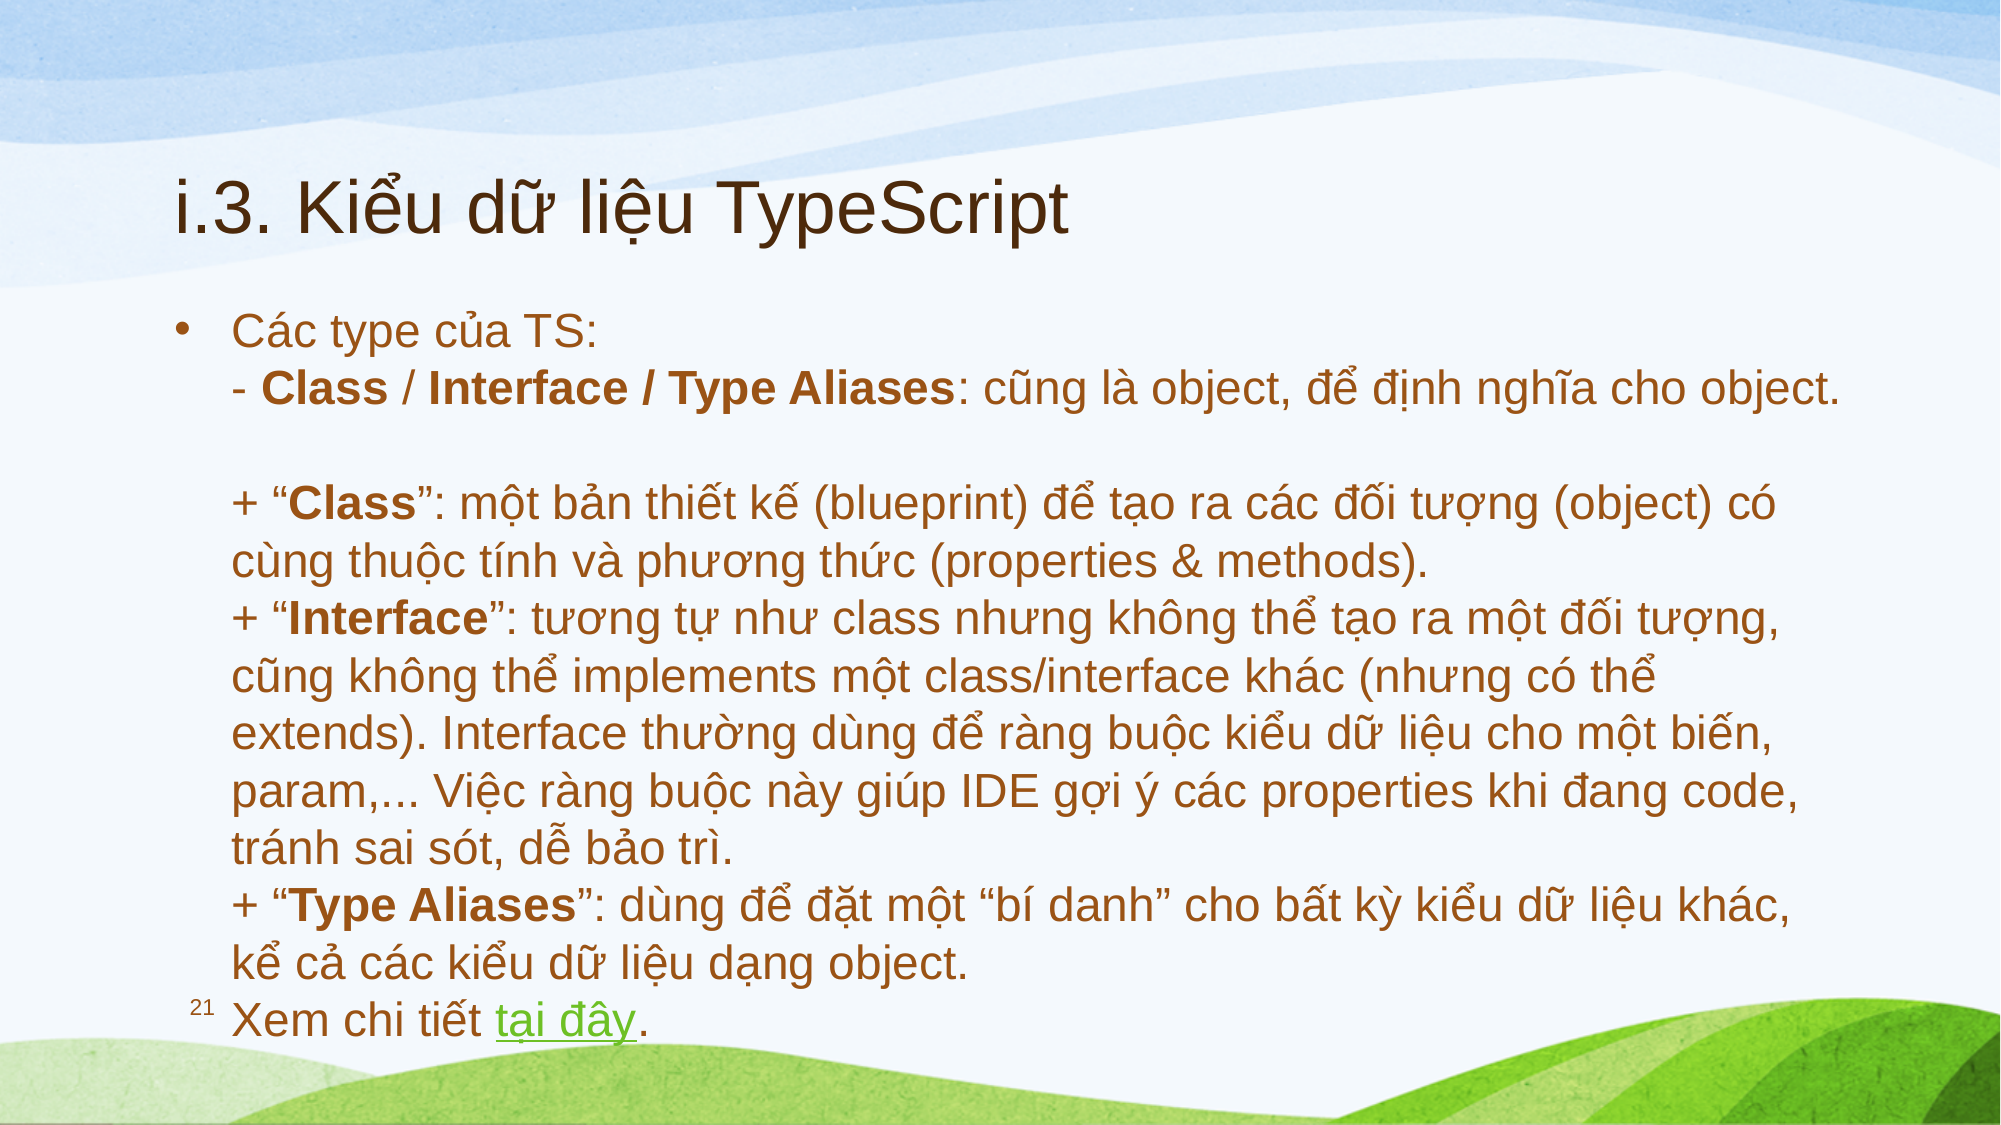

# i.3. Kiểu dữ liệu TypeScript
Các type của TS:
- Class / Interface / Type Aliases: cũng là object, để định nghĩa cho object.
+ “Class”: một bản thiết kế (blueprint) để tạo ra các đối tượng (object) có cùng thuộc tính và phương thức (properties & methods).
+ “Interface”: tương tự như class nhưng không thể tạo ra một đối tượng, cũng không thể implements một class/interface khác (nhưng có thể extends). Interface thường dùng để ràng buộc kiểu dữ liệu cho một biến, param,... Việc ràng buộc này giúp IDE gợi ý các properties khi đang code, tránh sai sót, dễ bảo trì.
+ “Type Aliases”: dùng để đặt một “bí danh” cho bất kỳ kiểu dữ liệu khác, kể cả các kiểu dữ liệu dạng object.
Xem chi tiết tại đây.
21